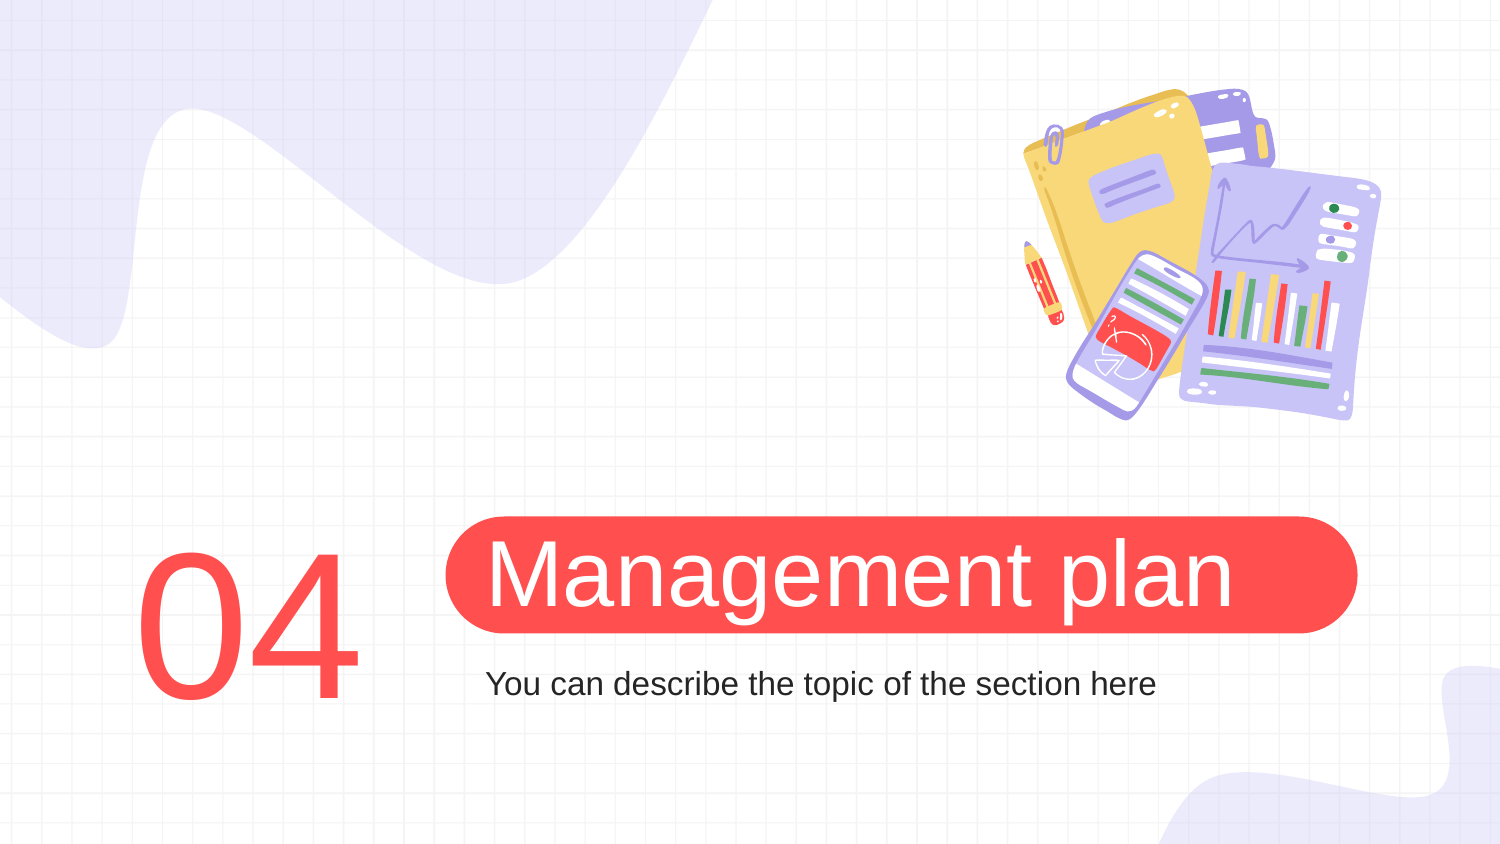

# Management plan
04

You can describe the topic of the section here